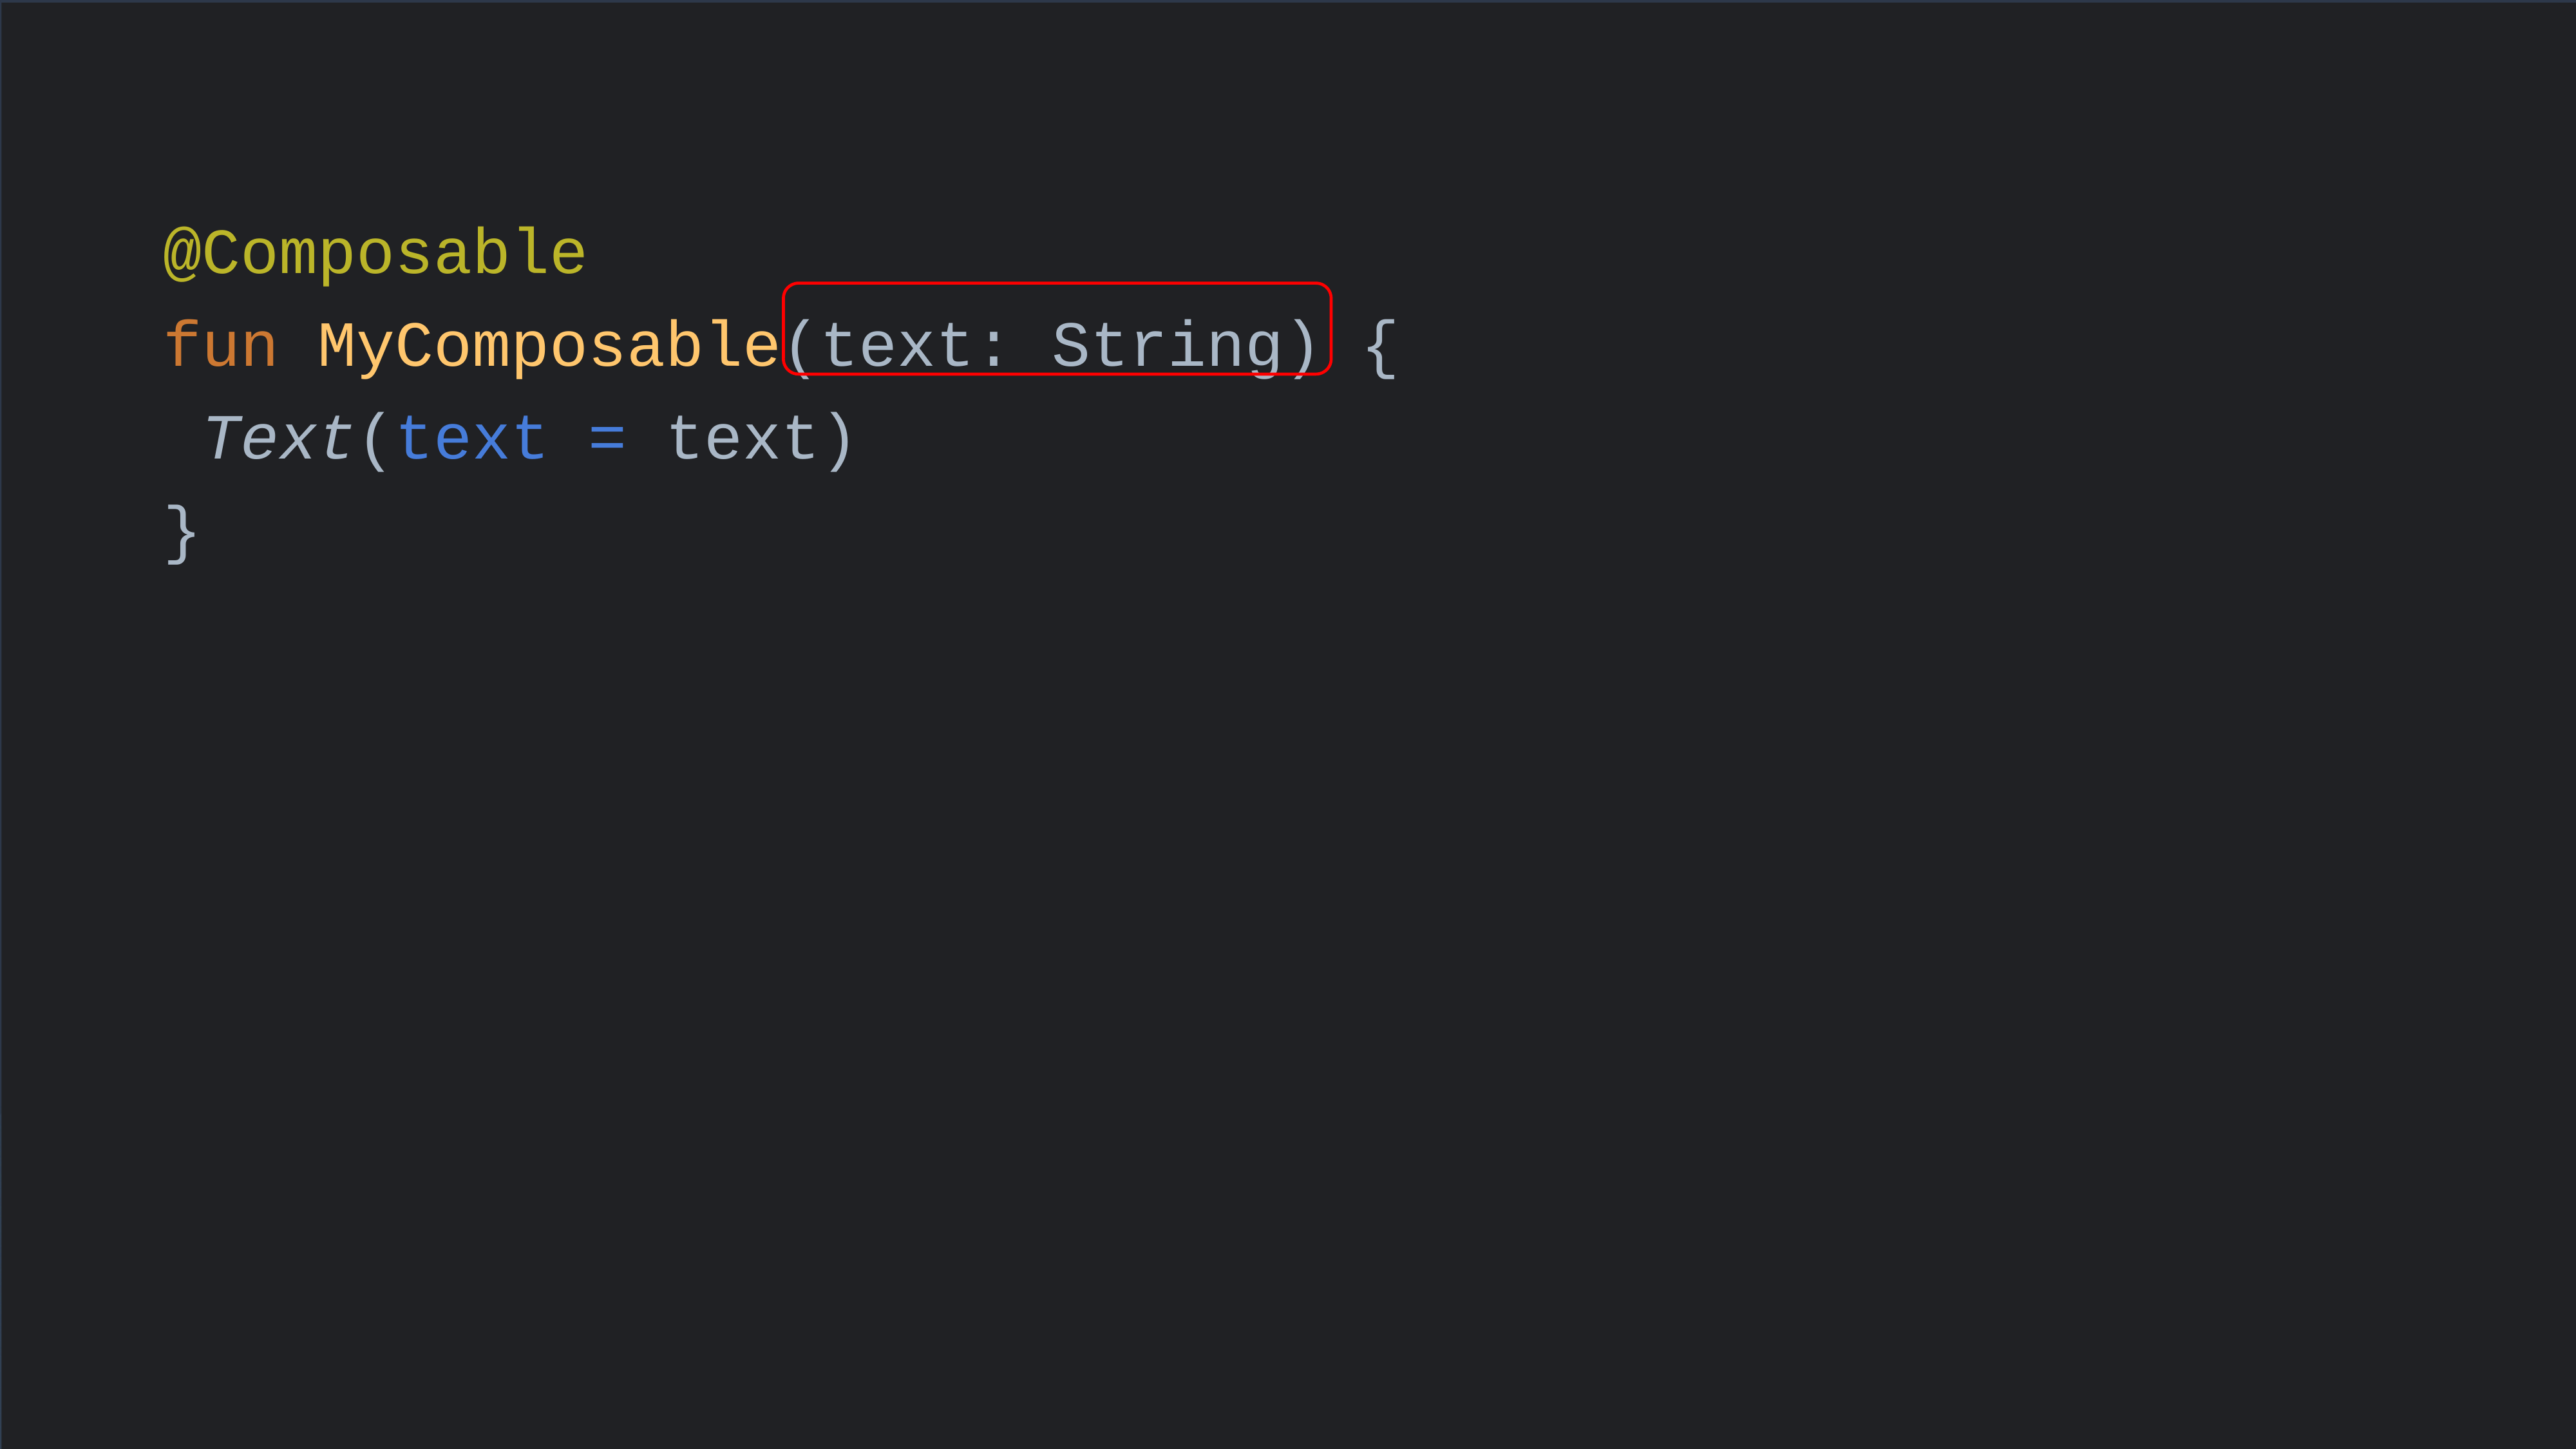

@Composable
fun MyComposable(text: String) {
 Text(text = text)
}